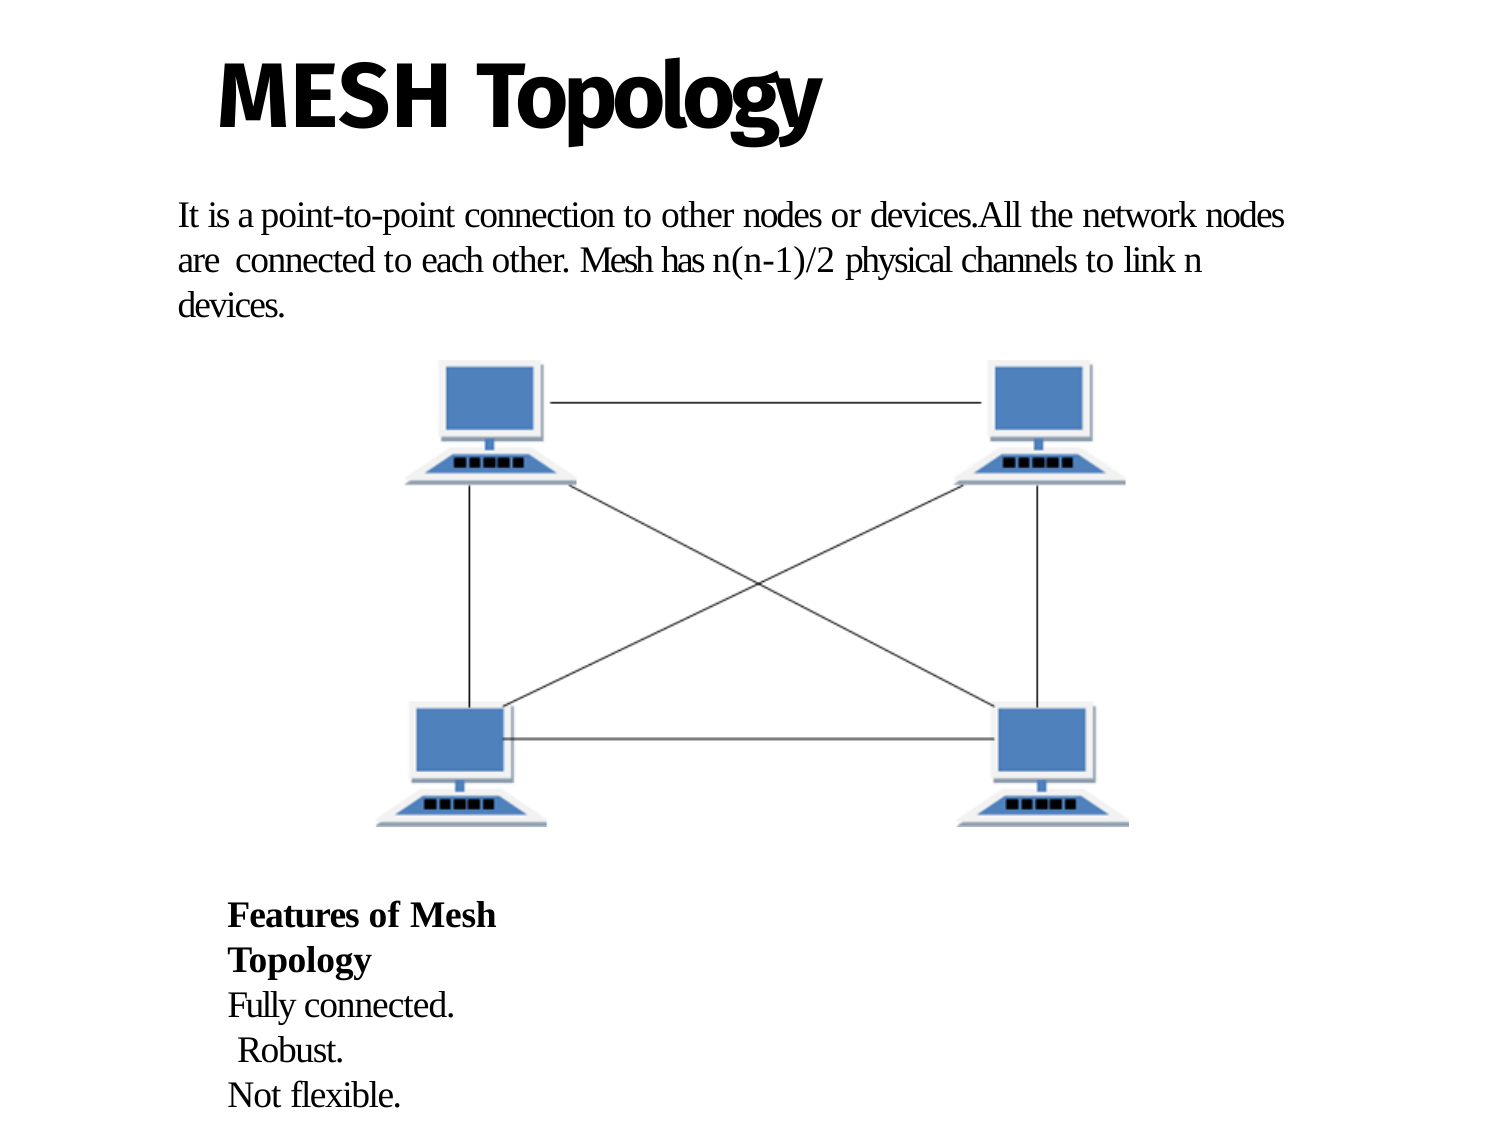

# MESH Topology
It is a point-to-point connection to other nodes or devices.All the network nodes are  connected to each other. Mesh has n(n-1)/2 physical channels to link n devices.

Features of Mesh Topology
Fully connected.  Robust.
Not flexible.